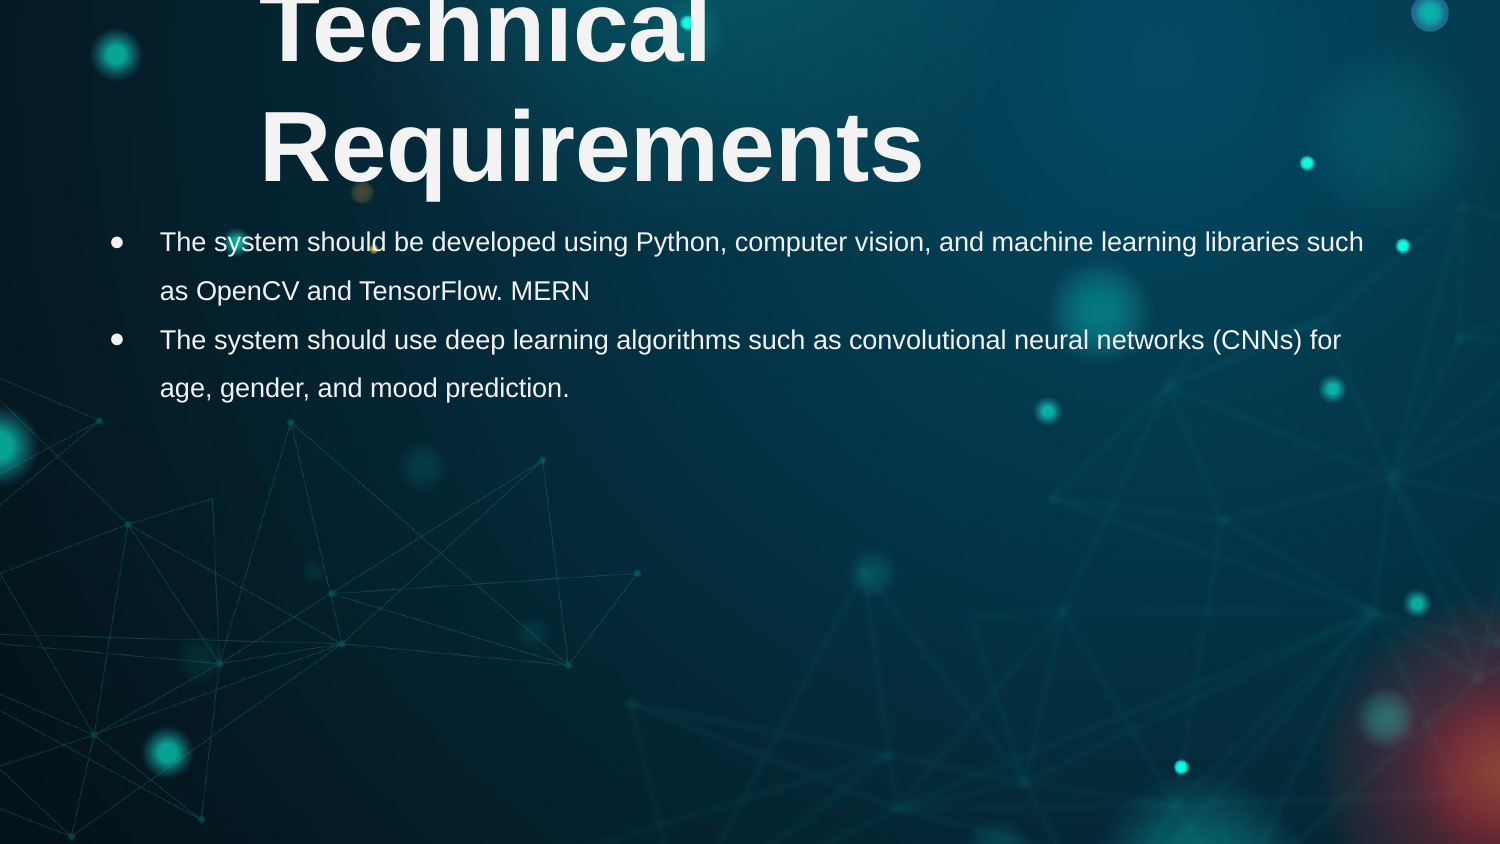

# Technical Requirements
The system should be developed using Python, computer vision, and machine learning libraries such as OpenCV and TensorFlow. MERN
The system should use deep learning algorithms such as convolutional neural networks (CNNs) for age, gender, and mood prediction.